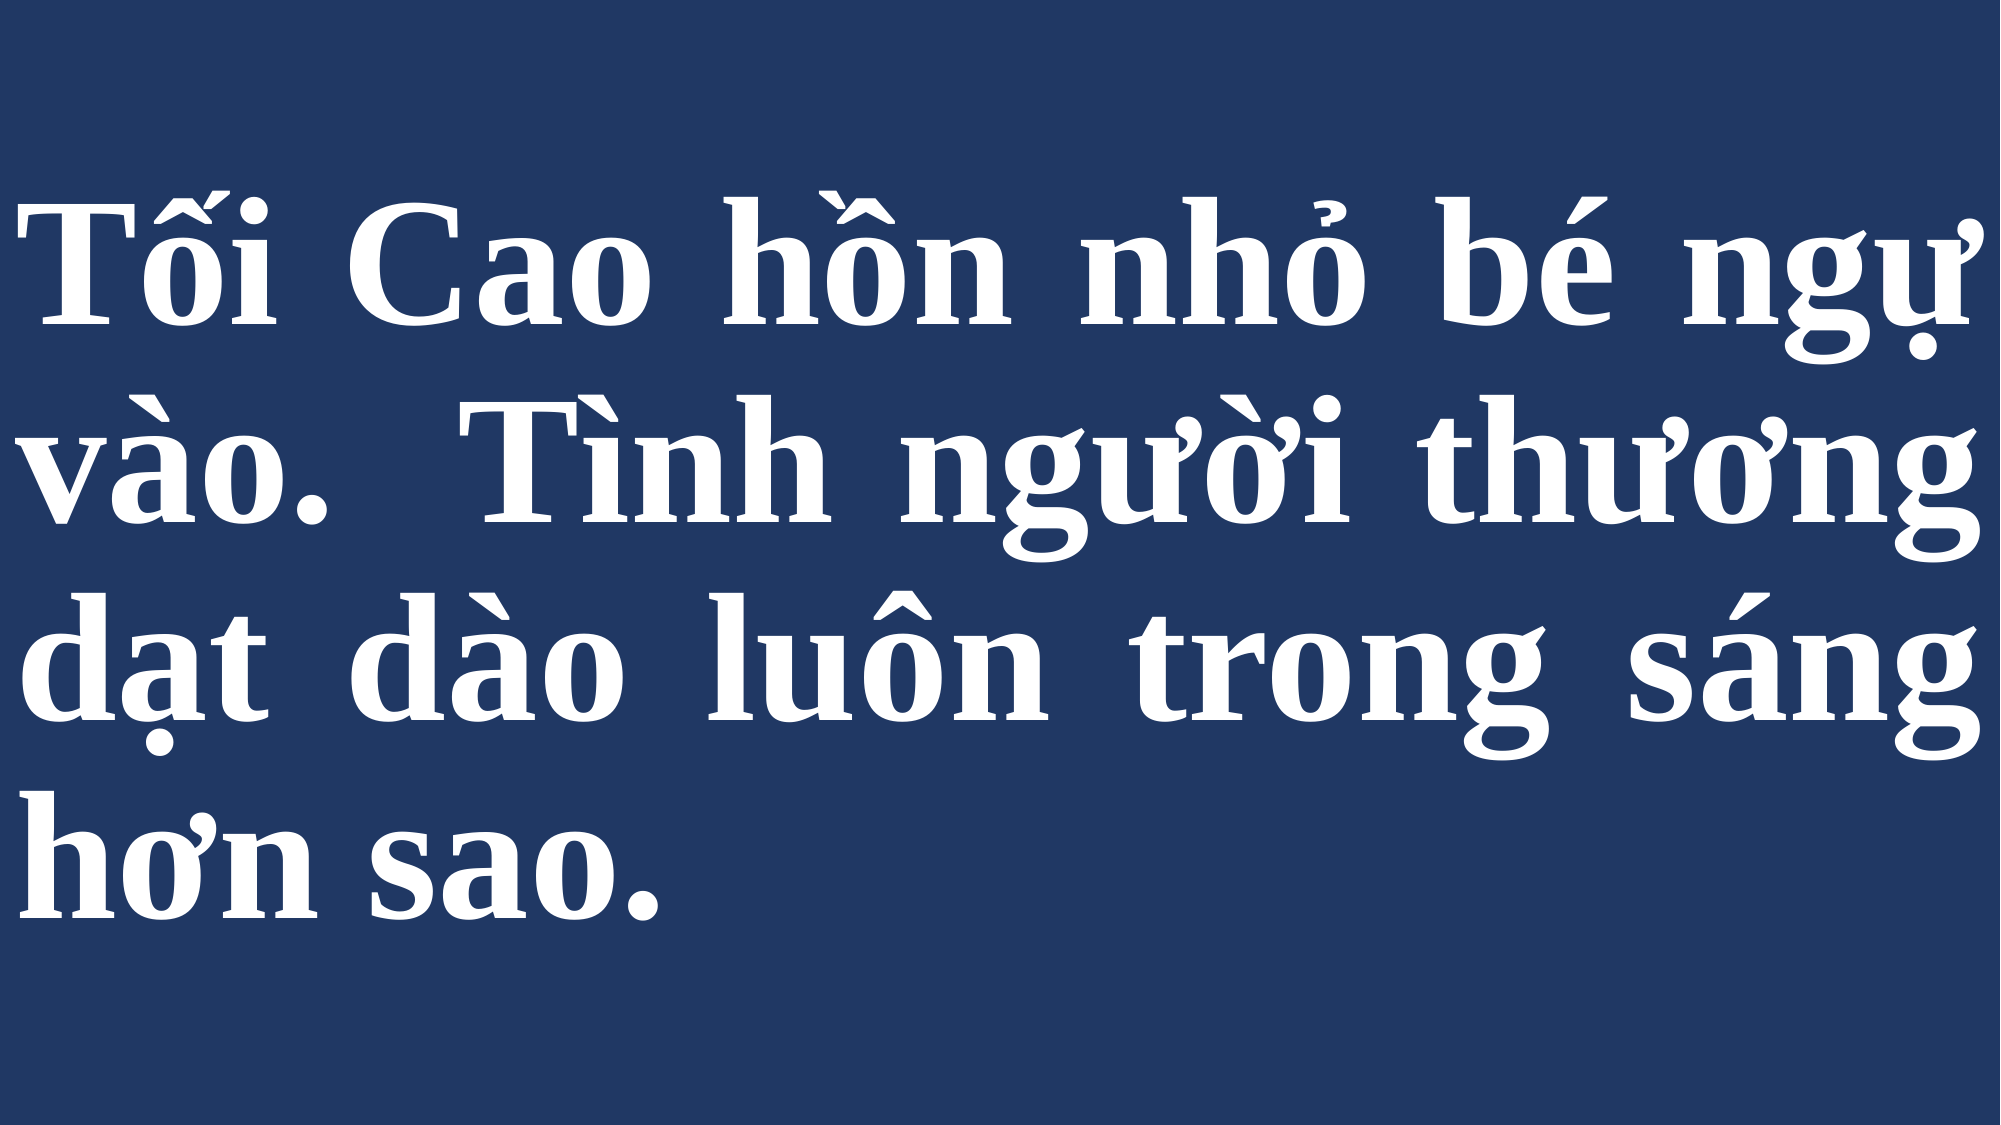

# Tối Cao hồn nhỏ bé ngự vào.  Tình người thương dạt dào luôn trong sáng hơn sao.